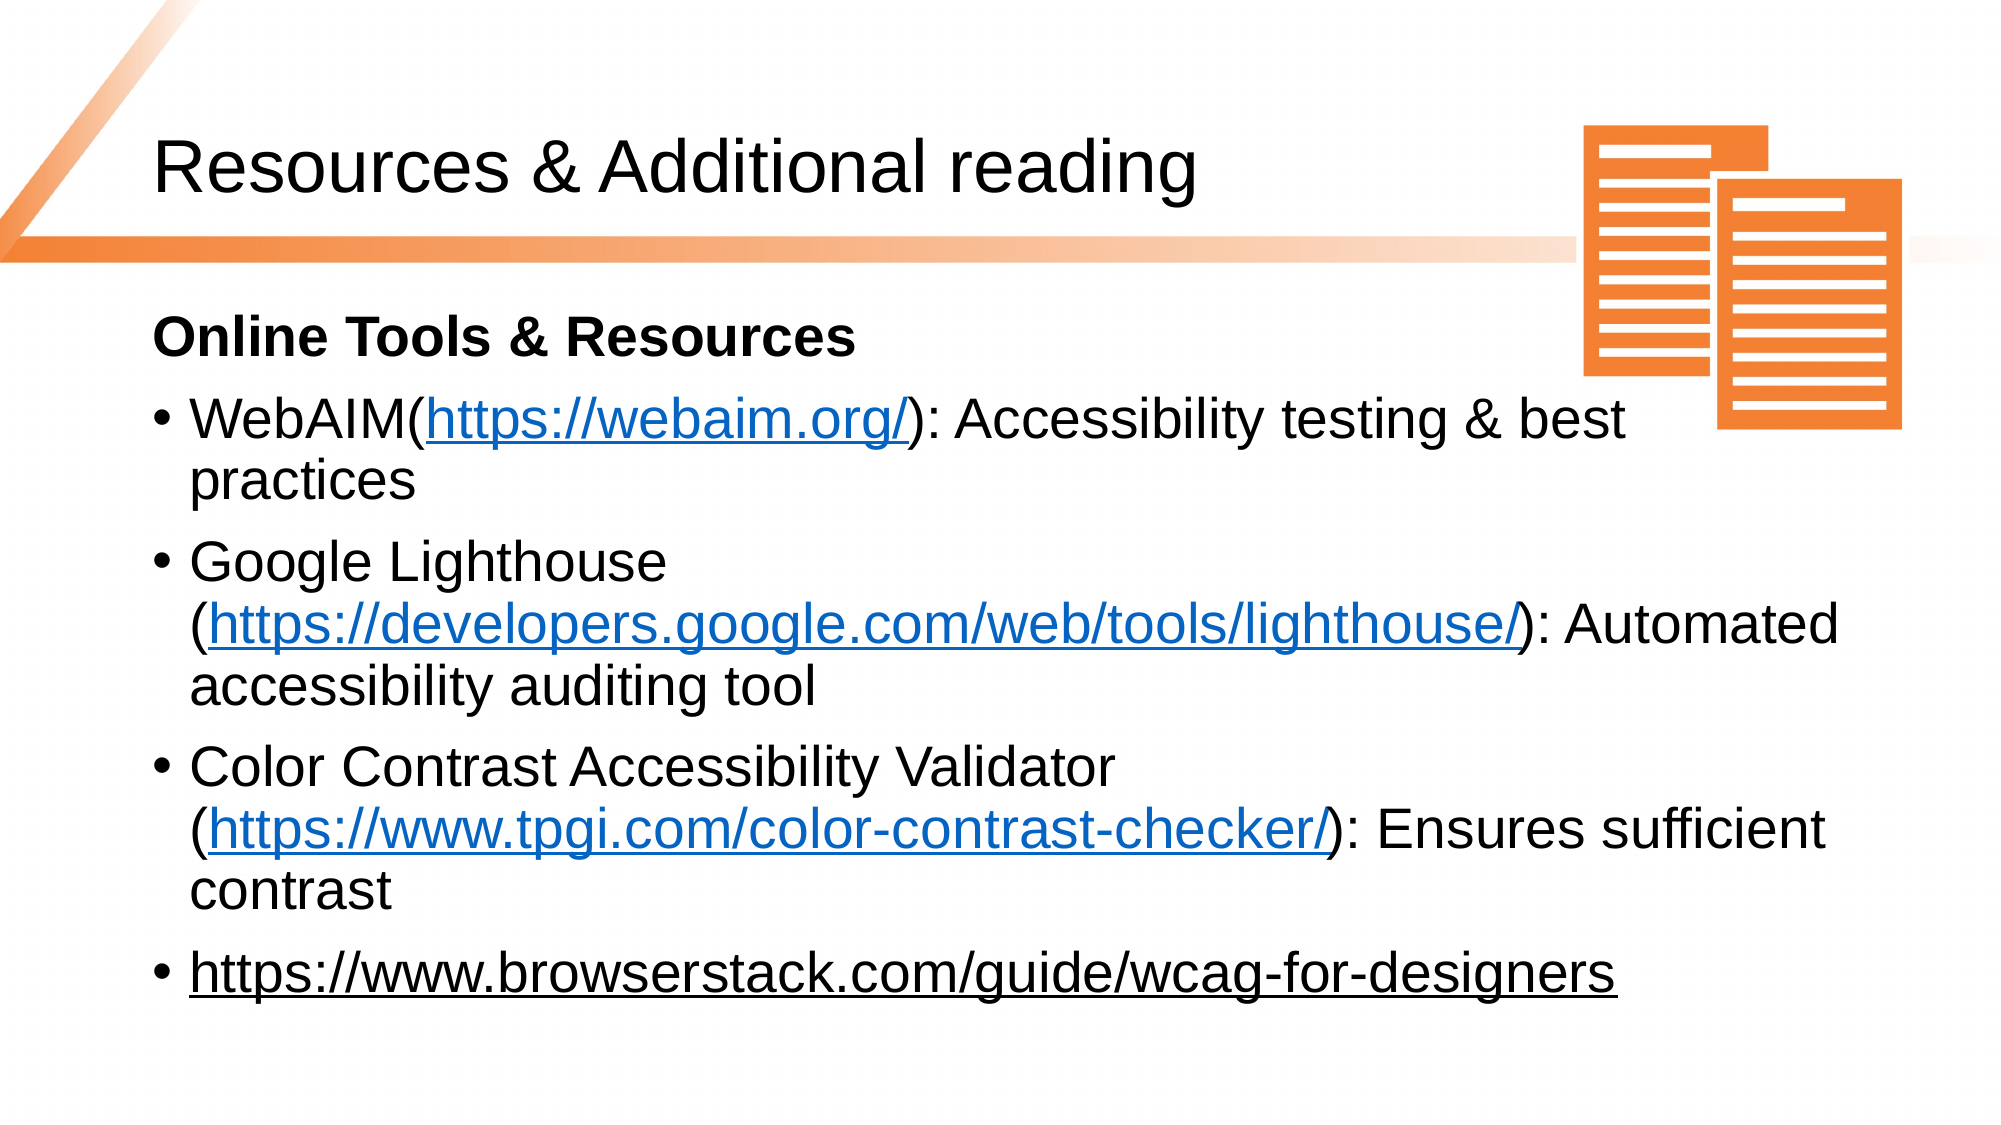

# Resources & Additional reading
Online Tools & Resources
WebAIM(https://webaim.org/): Accessibility testing & best practices
Google Lighthouse
(https://developers.google.com/web/tools/lighthouse/): Automated accessibility auditing tool
Color Contrast Accessibility Validator
(https://www.tpgi.com/color-contrast-checker/): Ensures sufficient contrast
https://www.browserstack.com/guide/wcag-for-designers